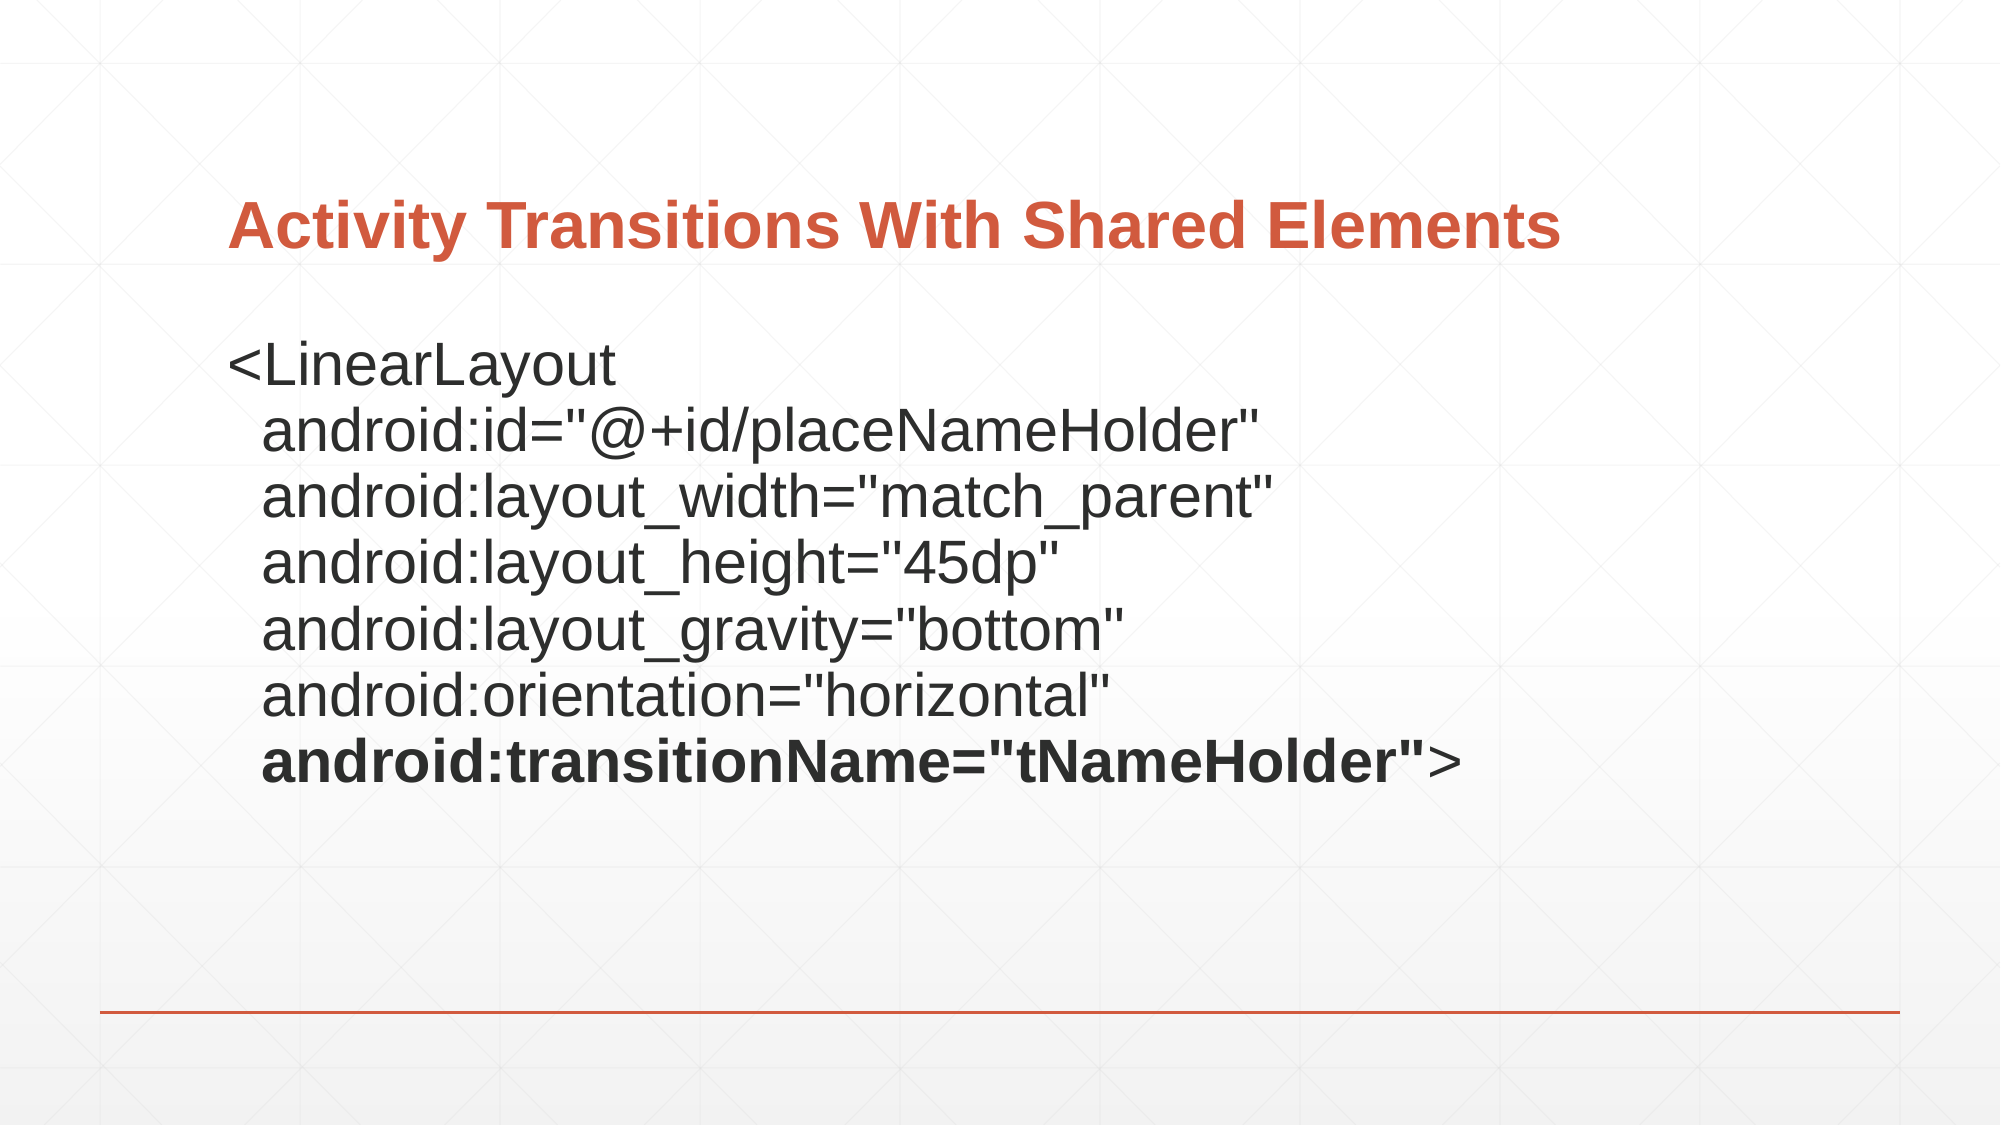

# Activity Transitions With Shared Elements
<LinearLayout
  android:id="@+id/placeNameHolder"
  android:layout_width="match_parent"
  android:layout_height="45dp"
  android:layout_gravity="bottom"
  android:orientation="horizontal"
  android:transitionName="tNameHolder">